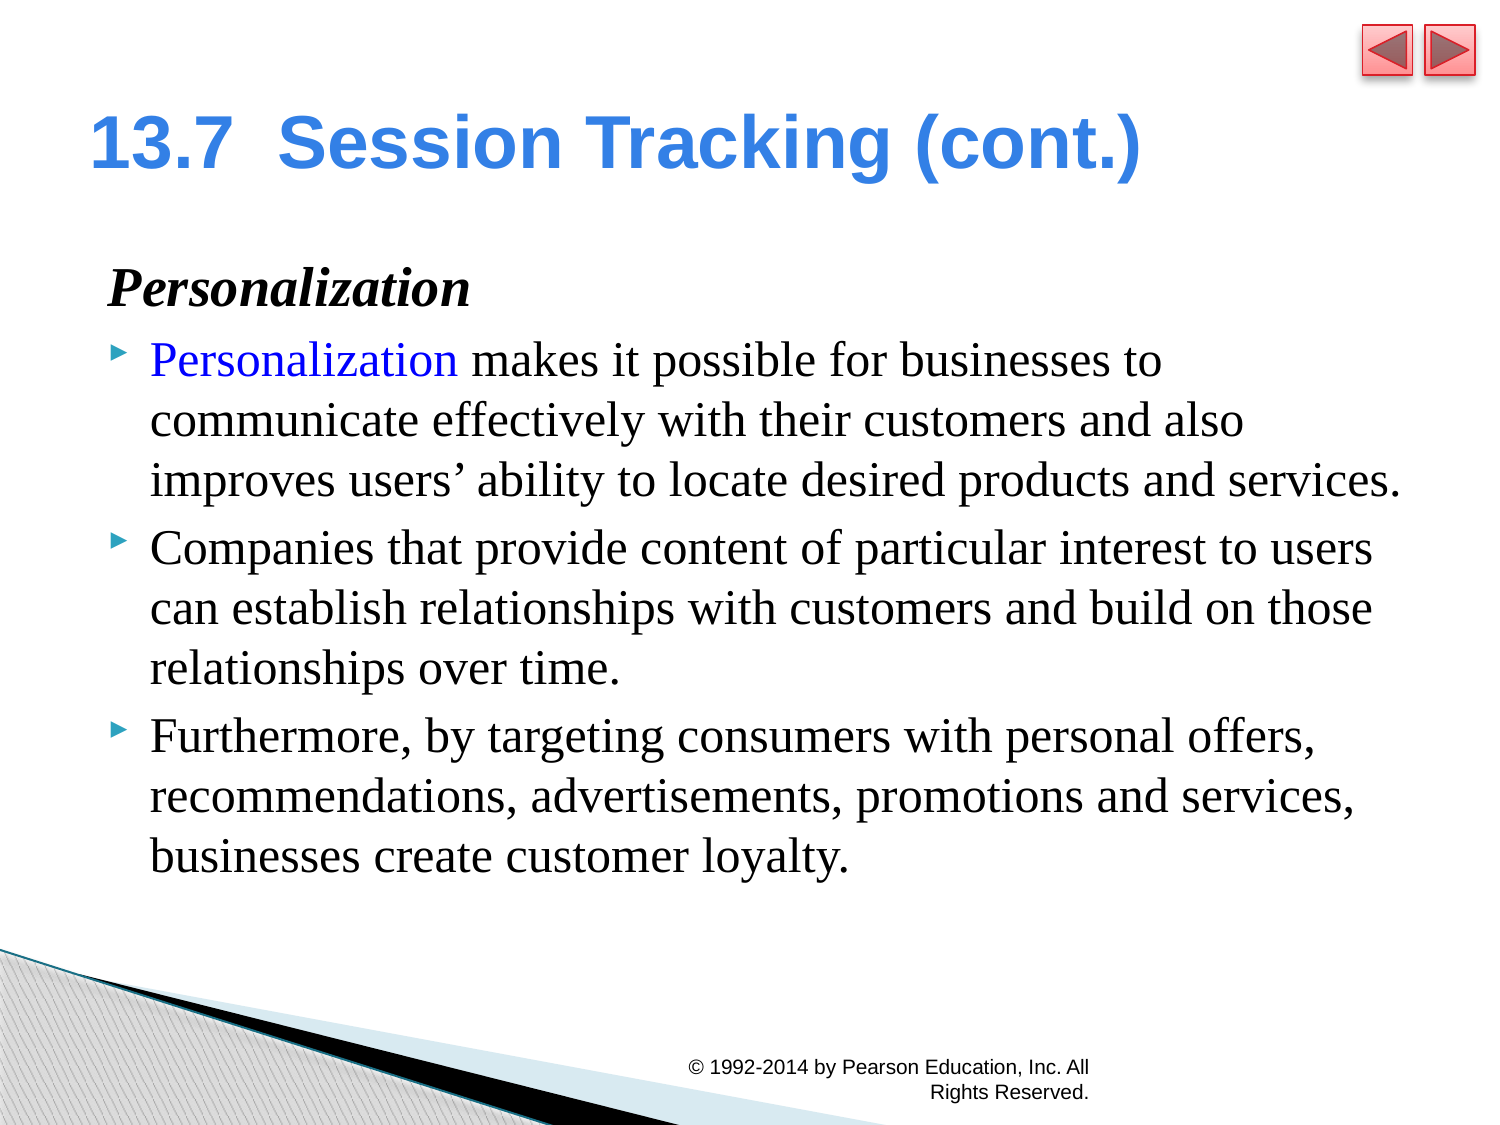

# 13.7  Session Tracking (cont.)
Personalization
Personalization makes it possible for businesses to communicate effectively with their customers and also improves users’ ability to locate desired products and services.
Companies that provide content of particular interest to users can establish relationships with customers and build on those relationships over time.
Furthermore, by targeting consumers with personal offers, recommendations, advertisements, promotions and services, businesses create customer loyalty.
© 1992-2014 by Pearson Education, Inc. All Rights Reserved.